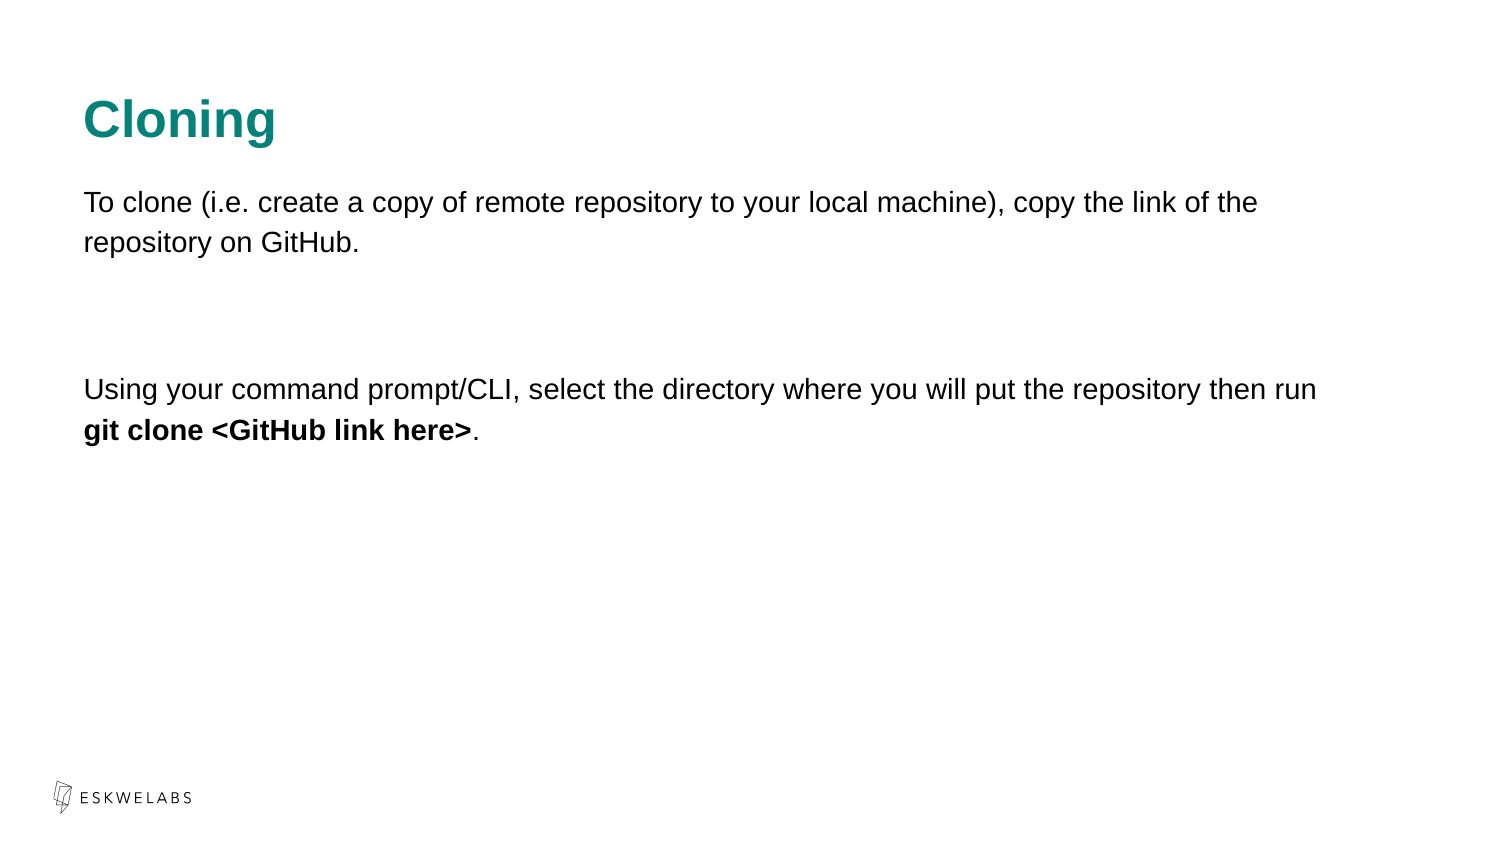

Cloning
To clone (i.e. create a copy of remote repository to your local machine), copy the link of the repository on GitHub.

Using your command prompt/CLI, select the directory where you will put the repository then run git clone <GitHub link here>.